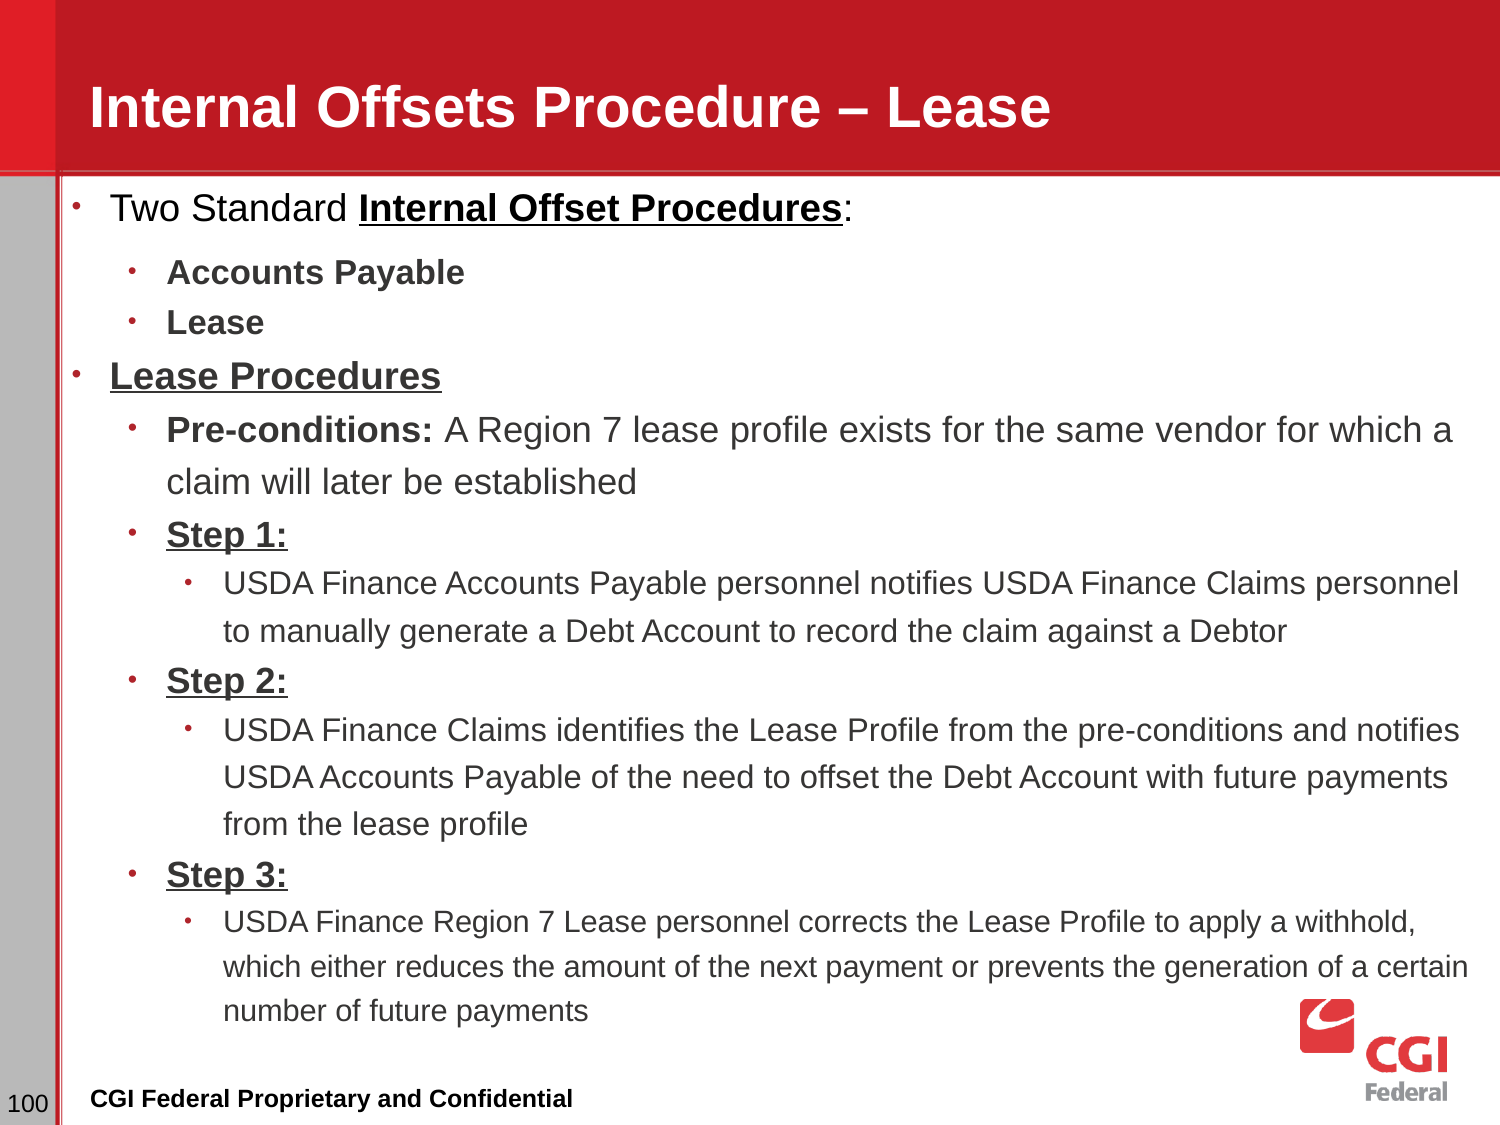

# Internal Offsets Procedure – Lease
Two Standard Internal Offset Procedures:
Accounts Payable
Lease
Lease Procedures
Pre-conditions: A Region 7 lease profile exists for the same vendor for which a claim will later be established
Step 1:
USDA Finance Accounts Payable personnel notifies USDA Finance Claims personnel to manually generate a Debt Account to record the claim against a Debtor
Step 2:
USDA Finance Claims identifies the Lease Profile from the pre-conditions and notifies USDA Accounts Payable of the need to offset the Debt Account with future payments from the lease profile
Step 3:
USDA Finance Region 7 Lease personnel corrects the Lease Profile to apply a withhold, which either reduces the amount of the next payment or prevents the generation of a certain number of future payments

100
CGI Federal Proprietary and Confidential